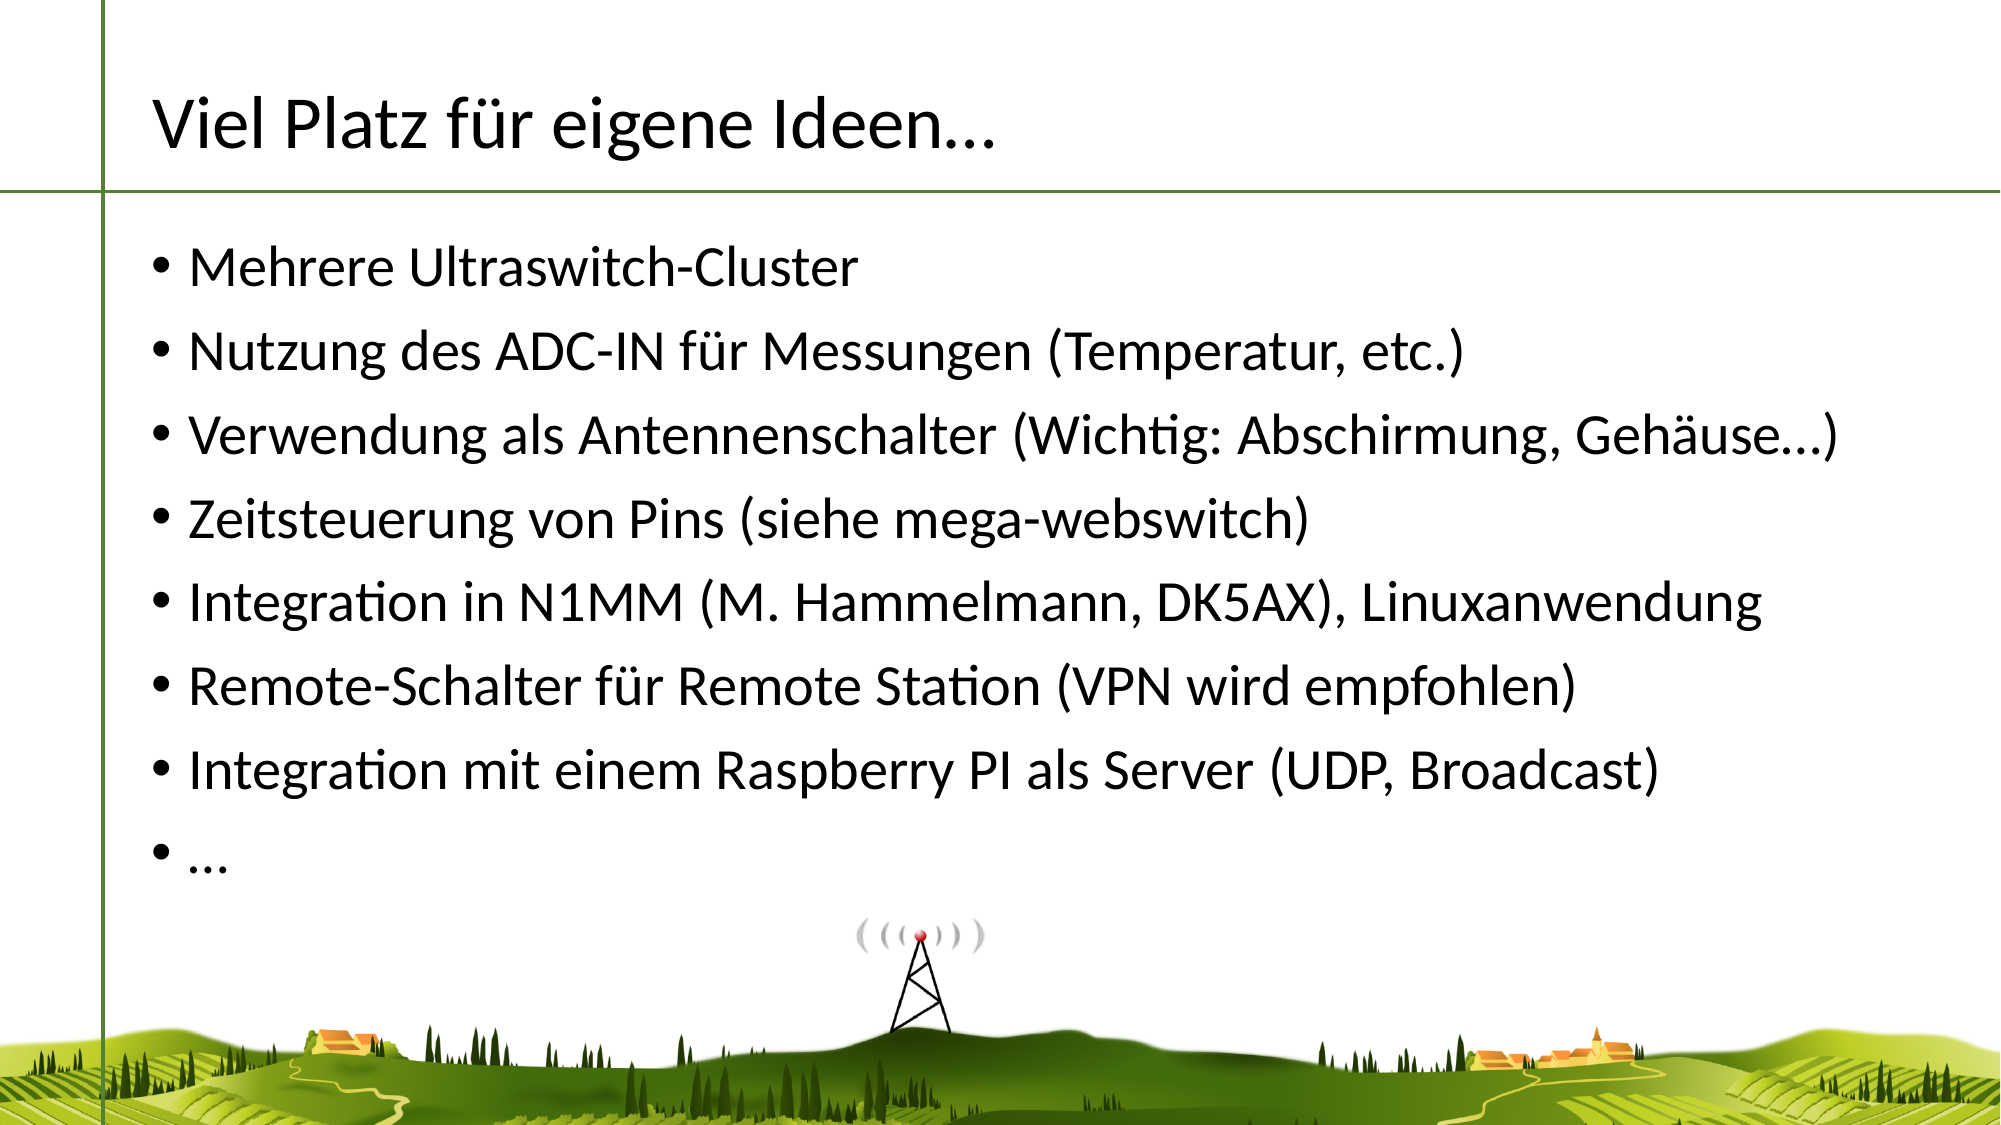

# Viel Platz für eigene Ideen…
Mehrere Ultraswitch-Cluster
Nutzung des ADC-IN für Messungen (Temperatur, etc.)
Verwendung als Antennenschalter (Wichtig: Abschirmung, Gehäuse…)
Zeitsteuerung von Pins (siehe mega-webswitch)
Integration in N1MM (M. Hammelmann, DK5AX), Linuxanwendung
Remote-Schalter für Remote Station (VPN wird empfohlen)
Integration mit einem Raspberry PI als Server (UDP, Broadcast)
…